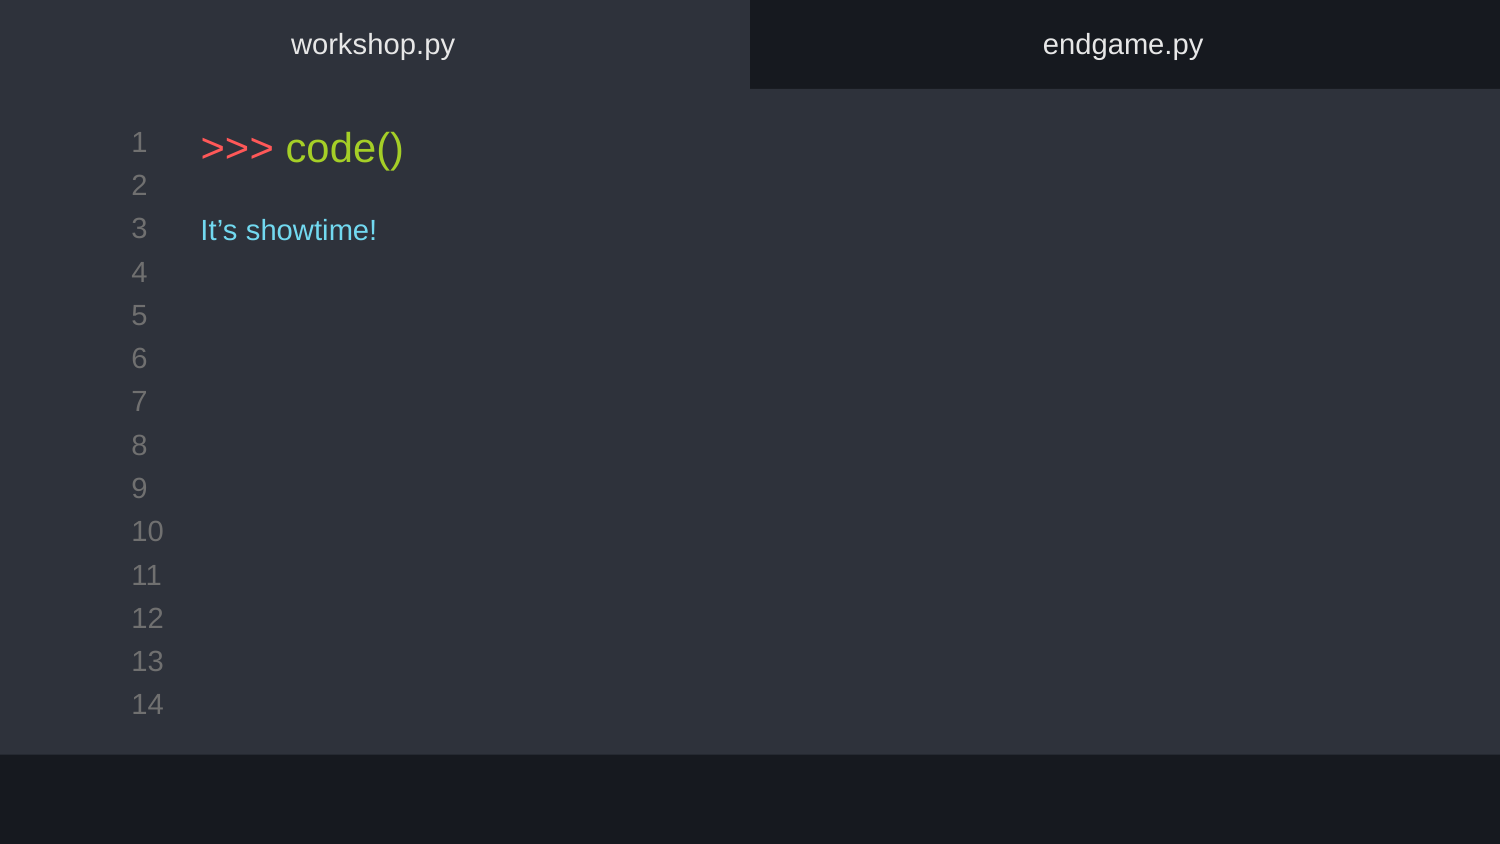

workshop.py
endgame.py
# >>> code()
It’s showtime!